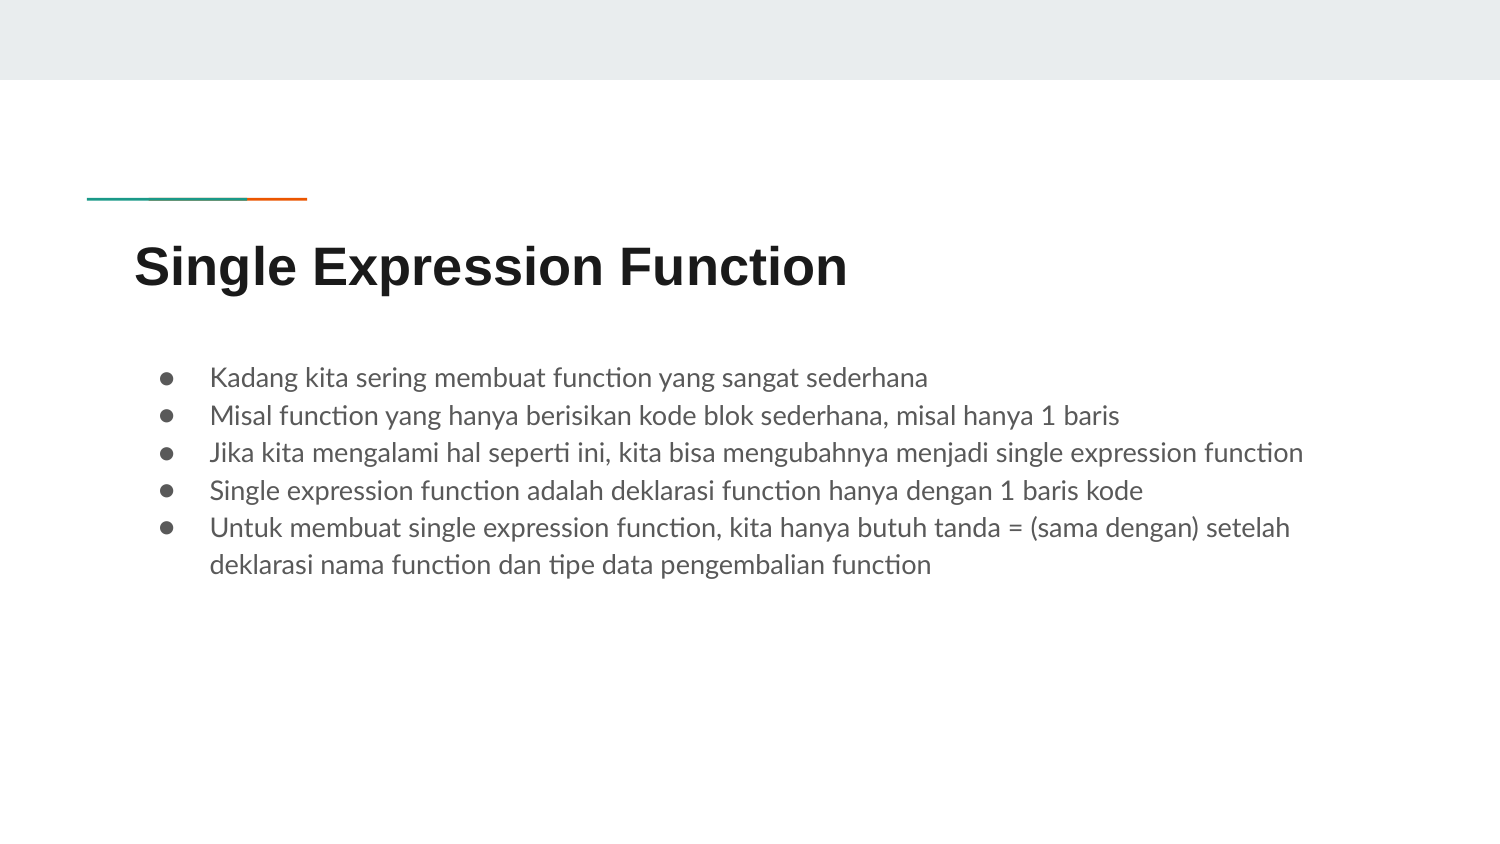

# Single Expression Function
Kadang kita sering membuat function yang sangat sederhana
Misal function yang hanya berisikan kode blok sederhana, misal hanya 1 baris
Jika kita mengalami hal seperti ini, kita bisa mengubahnya menjadi single expression function
Single expression function adalah deklarasi function hanya dengan 1 baris kode
Untuk membuat single expression function, kita hanya butuh tanda = (sama dengan) setelah deklarasi nama function dan tipe data pengembalian function